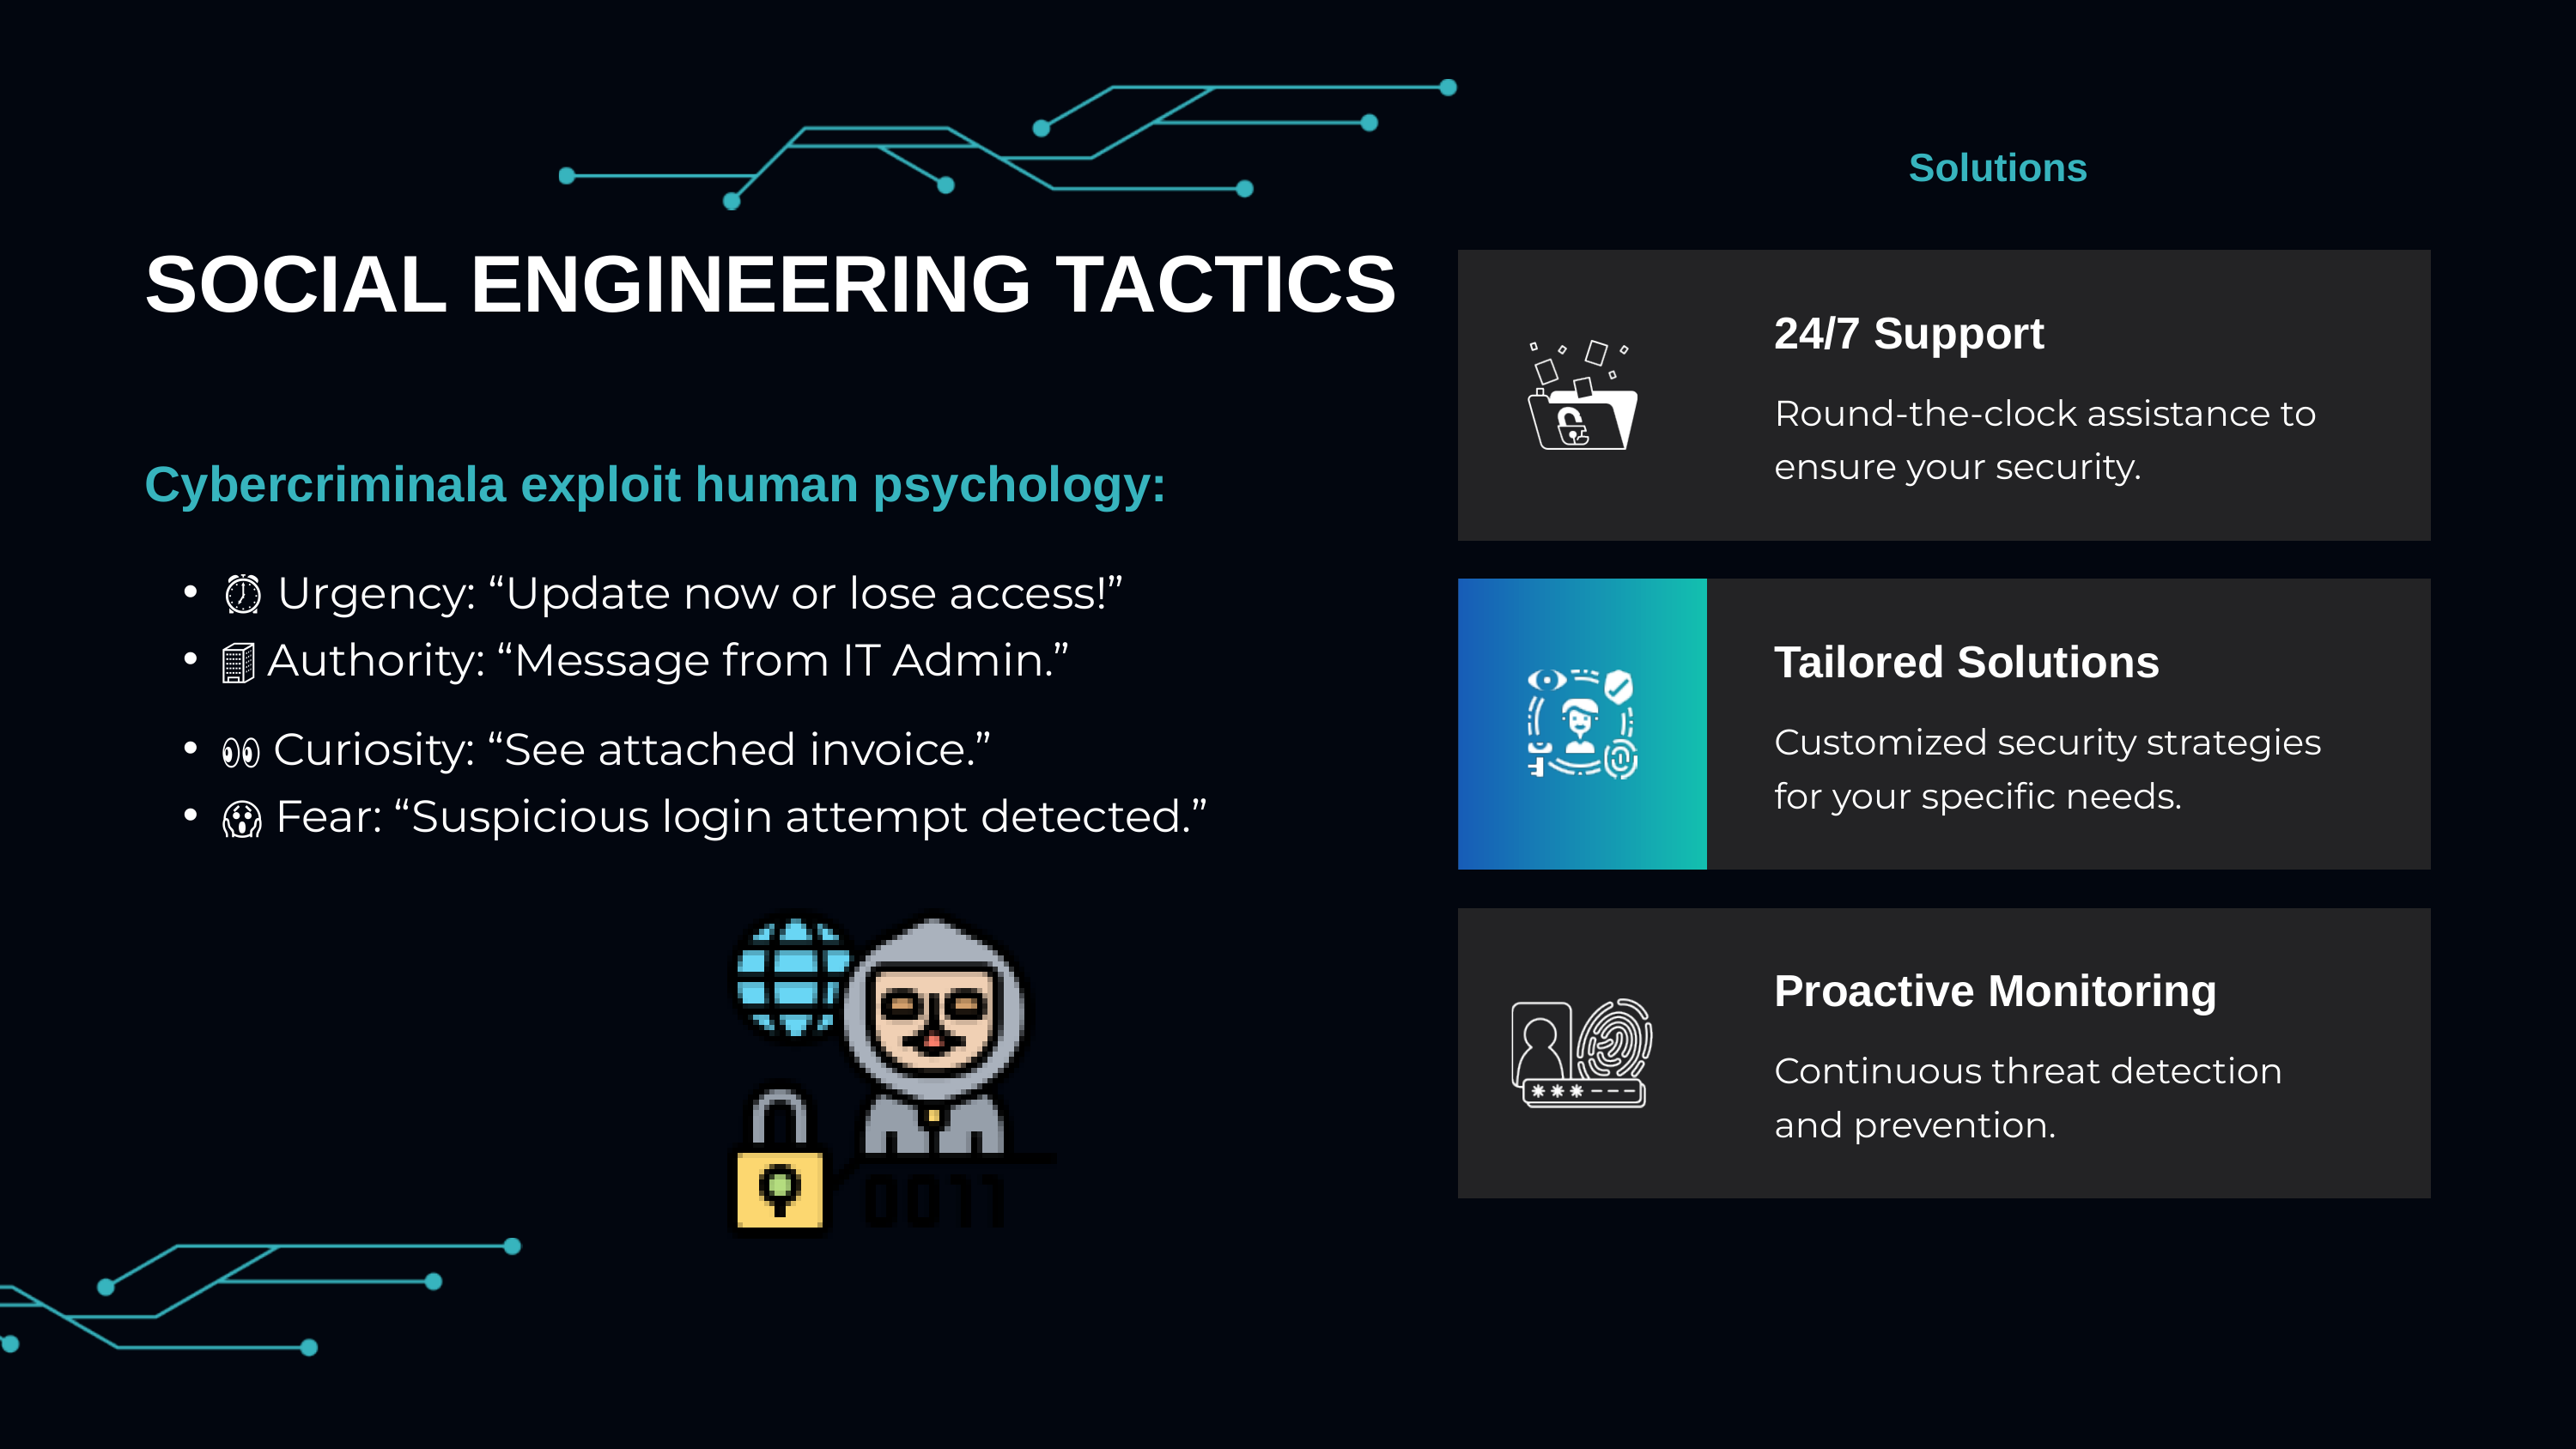

Solutions

SOCIAL ENGINEERING TACTICS
24/7 Support

Round-the-clock assistance to
ensure your security.
Cybercriminala exploit human psychology:
⏰ Urgency: “Update now or lose access!”
🏢 Authority: “Message from IT Admin.”

Tailored Solutions

👀 Curiosity: “See attached invoice.”
😱 Fear: “Suspicious login attempt detected.”

Customized security strategies
for your specific needs.

Proactive Monitoring

Continuous threat detection
and prevention.